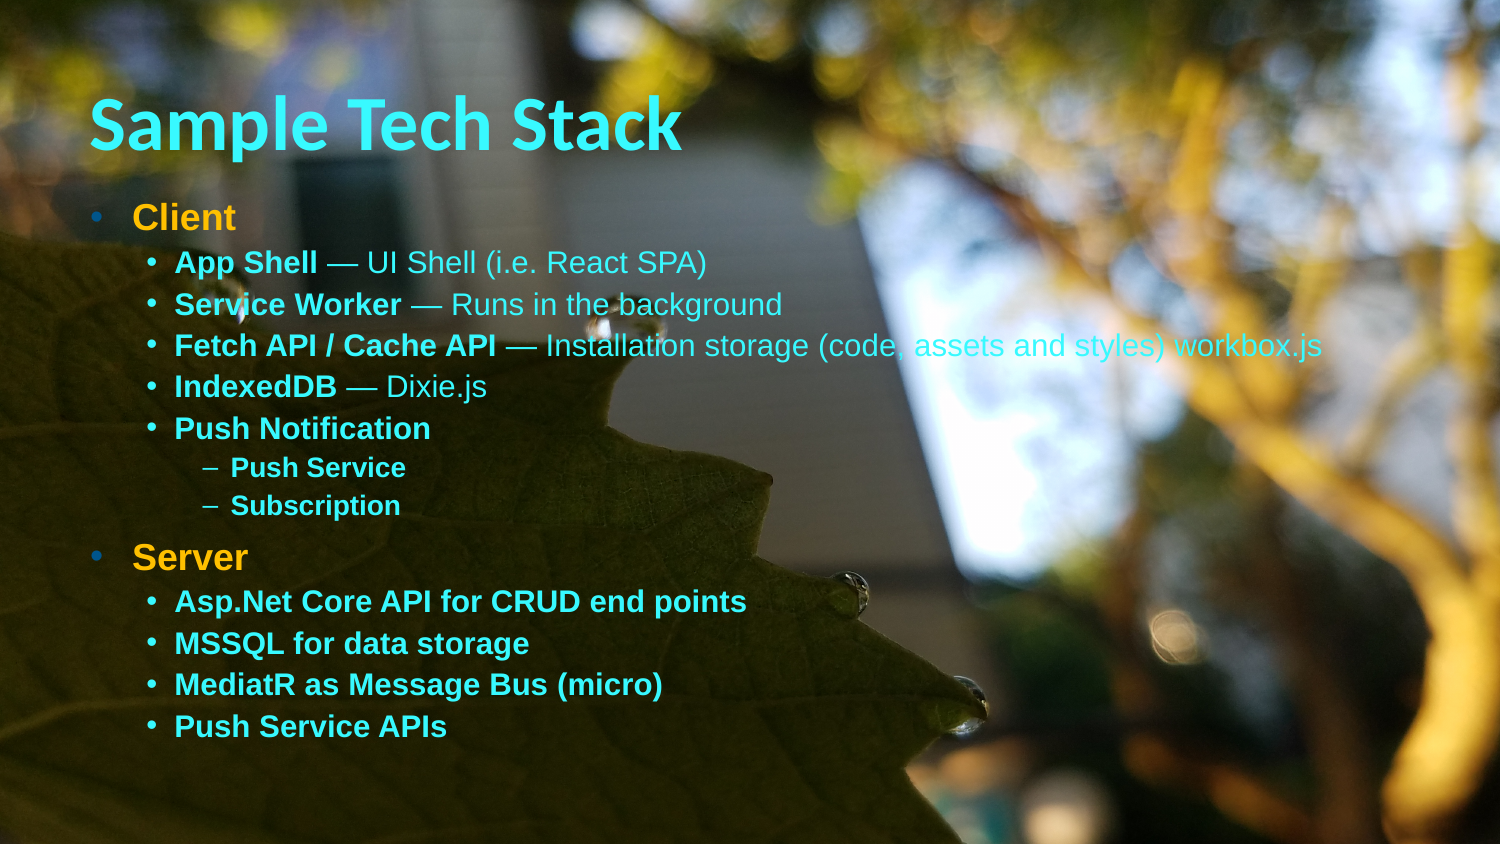

# Sample Tech Stack
Client
App Shell — UI Shell (i.e. React SPA)
Service Worker — Runs in the background
Fetch API / Cache API — Installation storage (code, assets and styles) workbox.js
IndexedDB — Dixie.js
Push Notification
Push Service
Subscription
Server
Asp.Net Core API for CRUD end points
MSSQL for data storage
MediatR as Message Bus (micro)
Push Service APIs